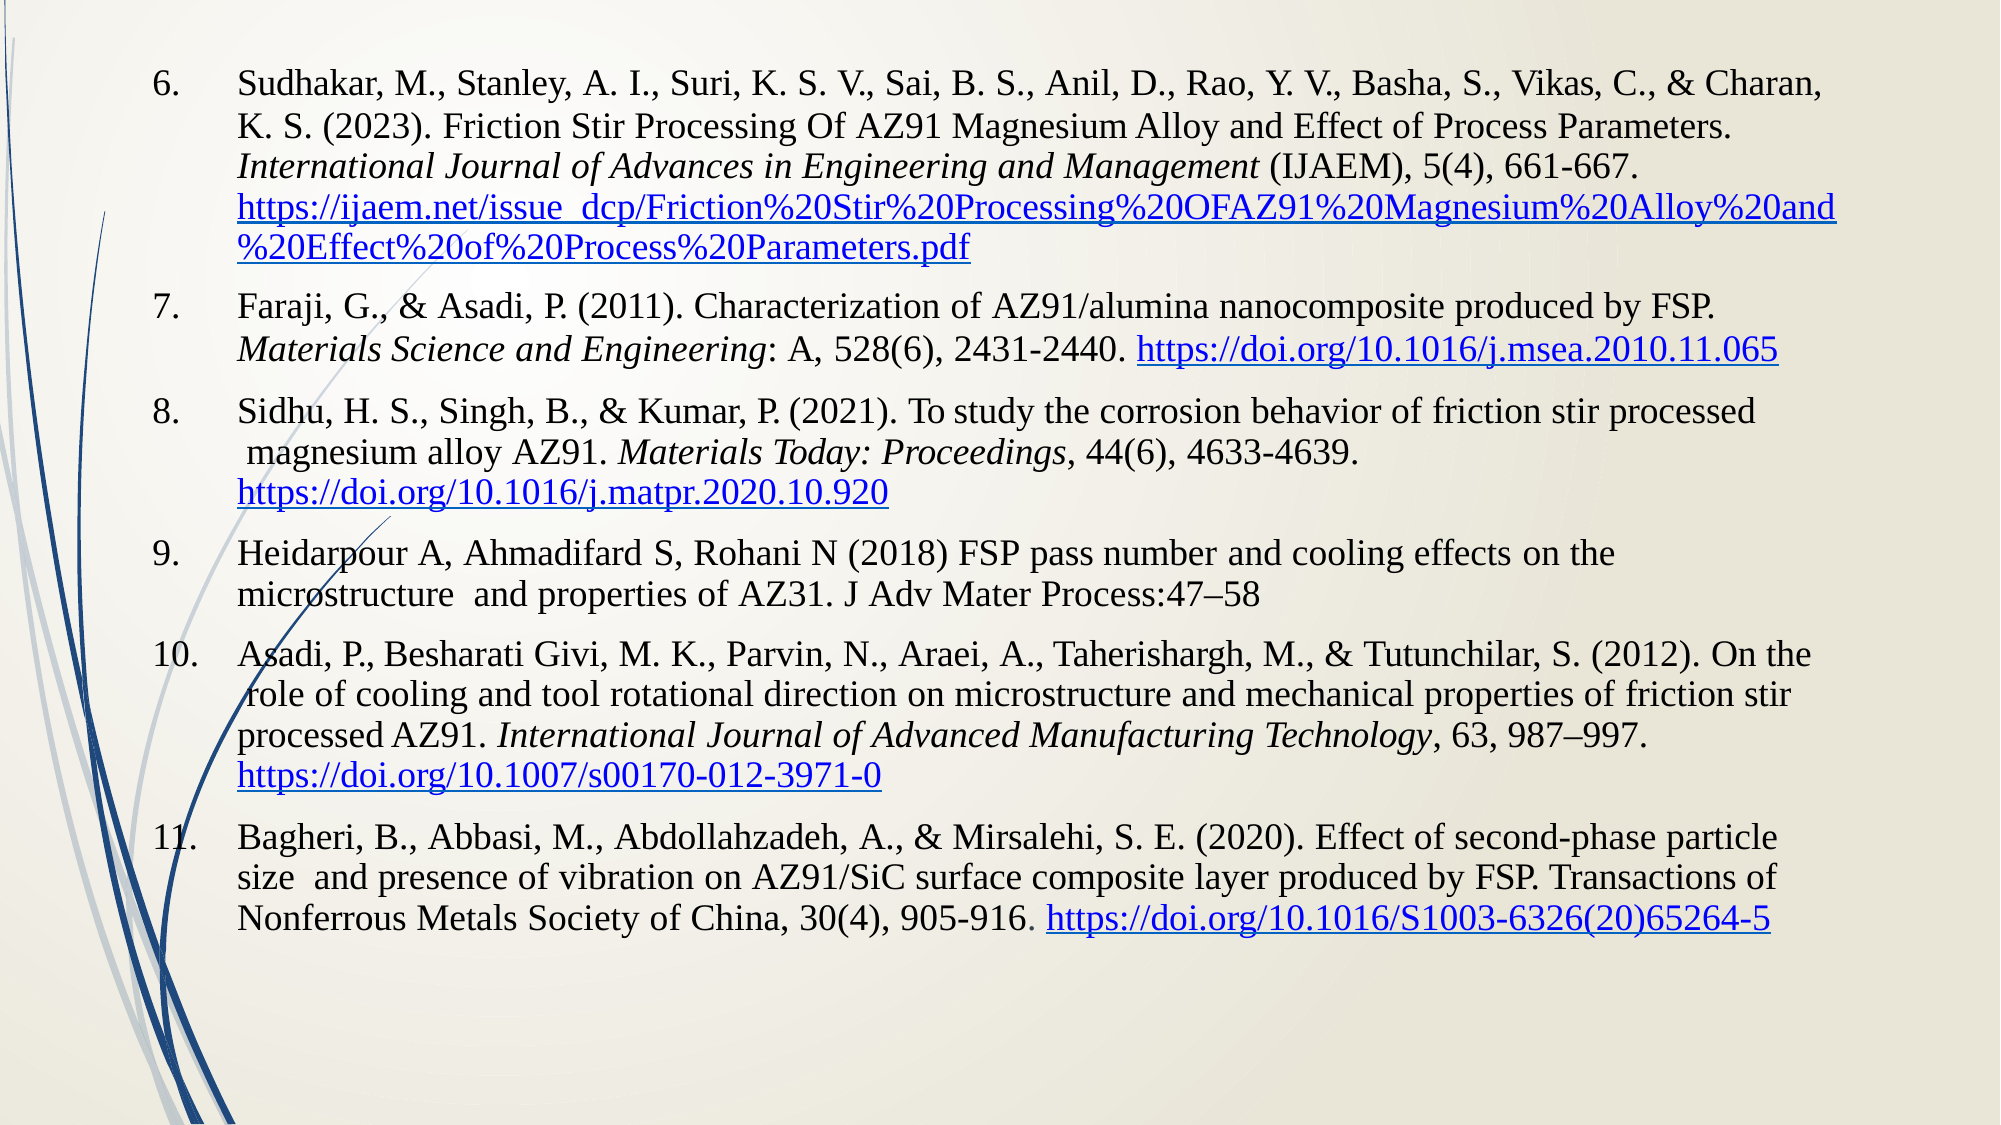

Sudhakar, M., Stanley, A. I., Suri, K. S. V., Sai, B. S., Anil, D., Rao, Y. V., Basha, S., Vikas, C., & Charan,
K. S. (2023). Friction Stir Processing Of AZ91 Magnesium Alloy and Effect of Process Parameters.  International Journal of Advances in Engineering and Management (IJAEM), 5(4), 661-667.  https://ijaem.net/issue_dcp/Friction%20Stir%20Processing%20OFAZ91%20Magnesium%20Alloy%20and
%20Effect%20of%20Process%20Parameters.pdf
Faraji, G., & Asadi, P. (2011). Characterization of AZ91/alumina nanocomposite produced by FSP.
Materials Science and Engineering: A, 528(6), 2431-2440. https://doi.org/10.1016/j.msea.2010.11.065
Sidhu, H. S., Singh, B., & Kumar, P. (2021). To study the corrosion behavior of friction stir processed  magnesium alloy AZ91. Materials Today: Proceedings, 44(6), 4633-4639.  https://doi.org/10.1016/j.matpr.2020.10.920
Heidarpour A, Ahmadifard S, Rohani N (2018) FSP pass number and cooling effects on the microstructure  and properties of AZ31. J Adv Mater Process:47–58
Asadi, P., Besharati Givi, M. K., Parvin, N., Araei, A., Taherishargh, M., & Tutunchilar, S. (2012). On the  role of cooling and tool rotational direction on microstructure and mechanical properties of friction stir  processed AZ91. International Journal of Advanced Manufacturing Technology, 63, 987–997.  https://doi.org/10.1007/s00170-012-3971-0
Bagheri, B., Abbasi, M., Abdollahzadeh, A., & Mirsalehi, S. E. (2020). Effect of second-phase particle size  and presence of vibration on AZ91/SiC surface composite layer produced by FSP. Transactions of  Nonferrous Metals Society of China, 30(4), 905-916. https://doi.org/10.1016/S1003-6326(20)65264-5